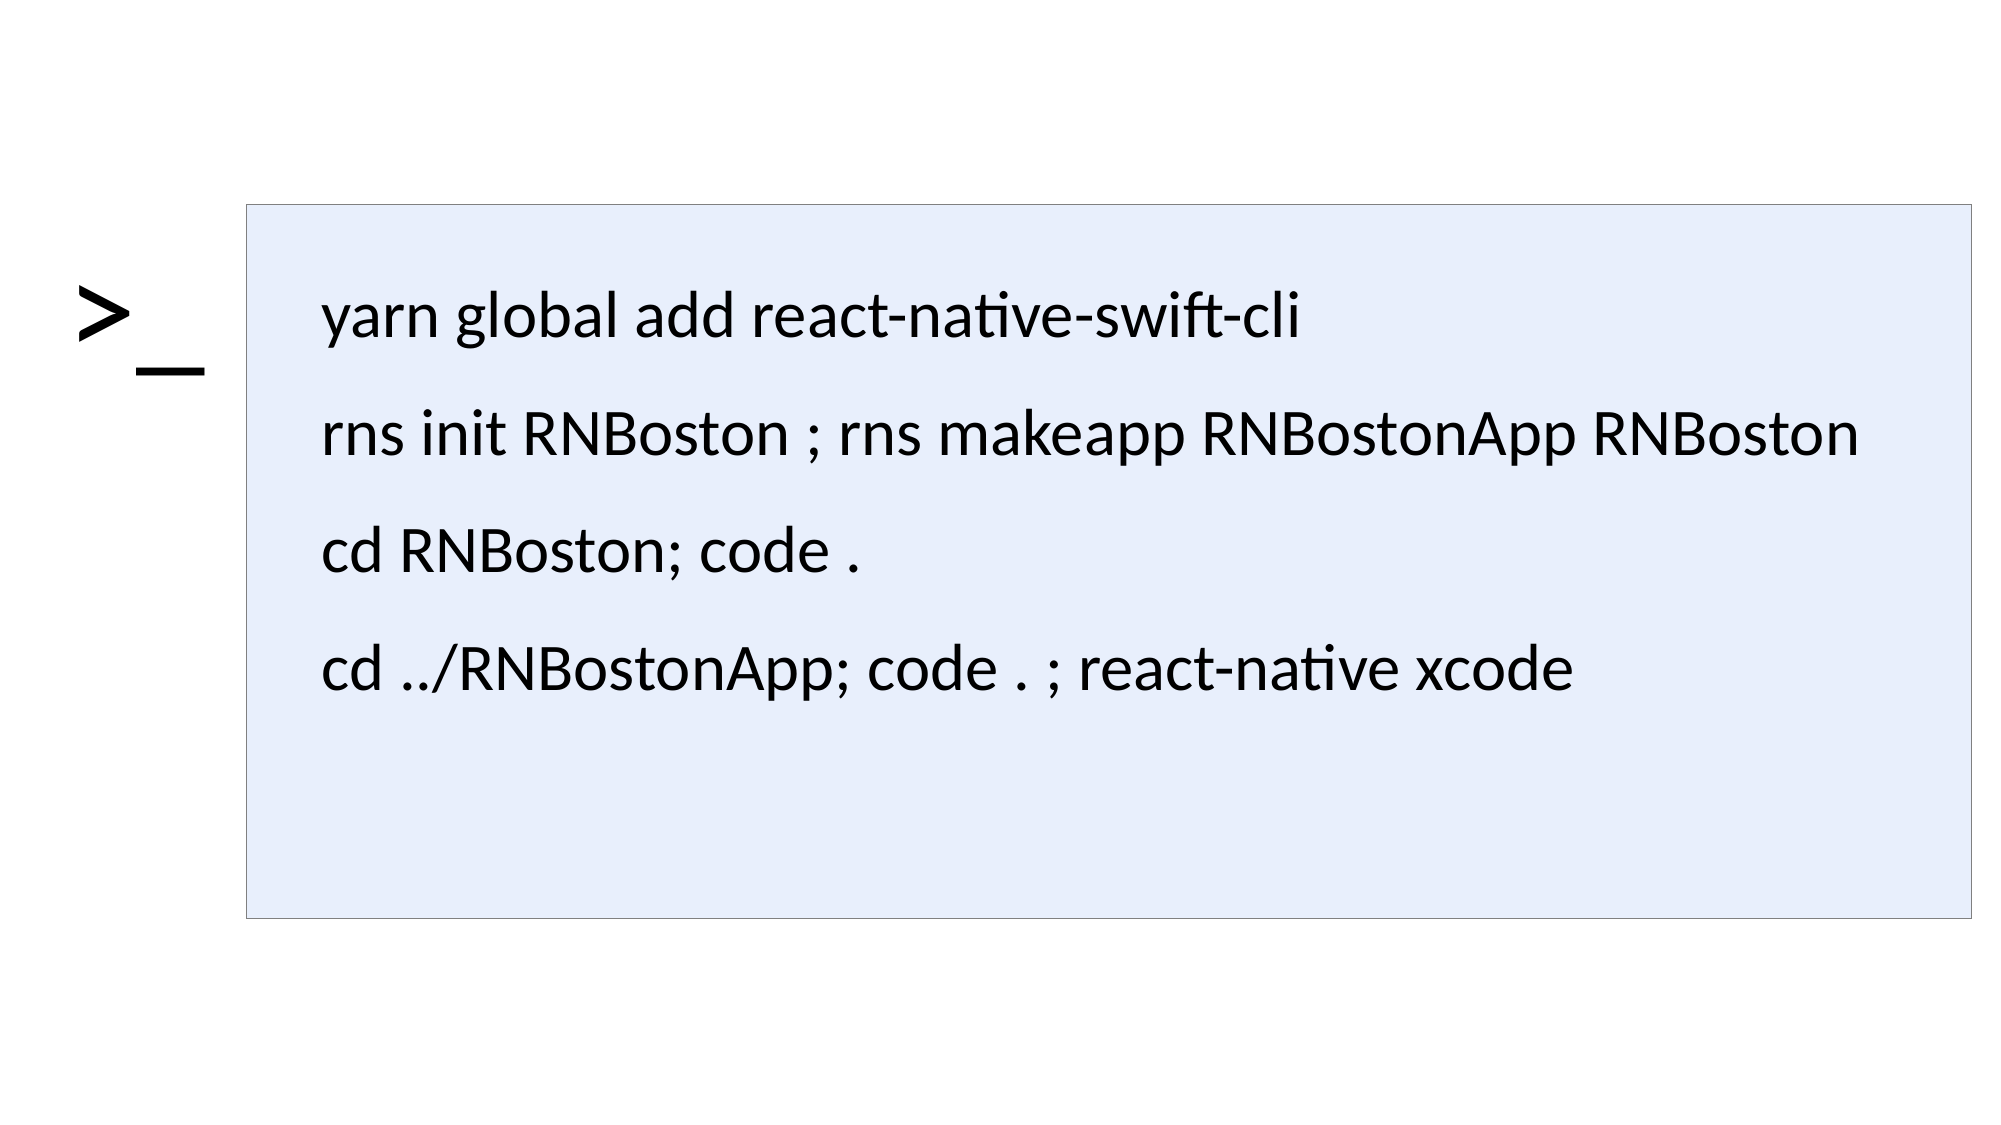

# >_
yarn global add react-native-swift-cli
rns init RNBoston ; rns makeapp RNBostonApp RNBoston
cd RNBoston; code .
cd ../RNBostonApp; code . ; react-native xcode